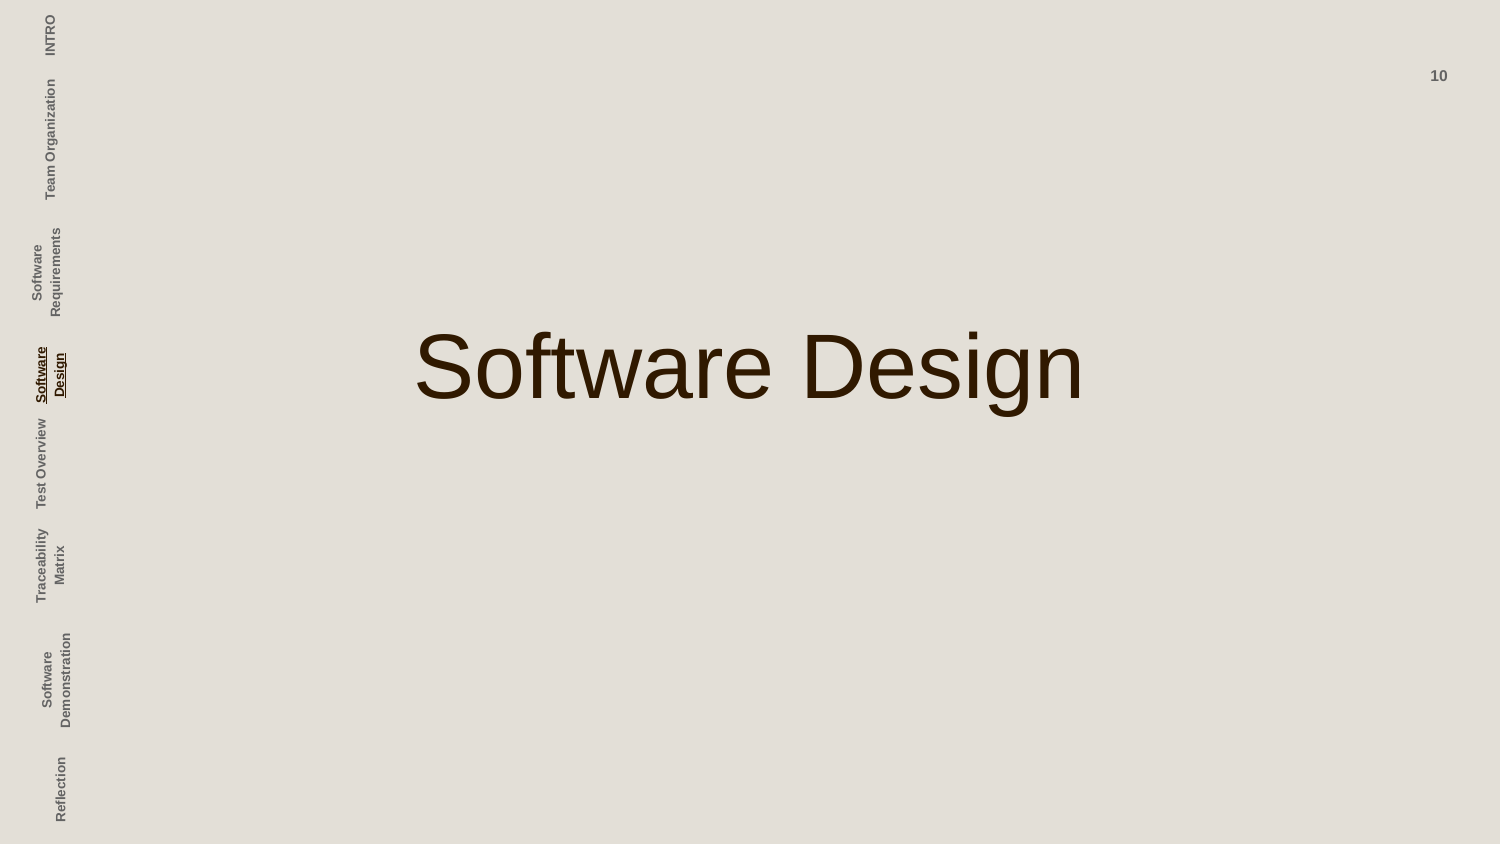

INTRO
10
Team Organization
Software Requirements
# Software Design
Software Design
Test Overview
Traceability Matrix
Software Demonstration
Reflection